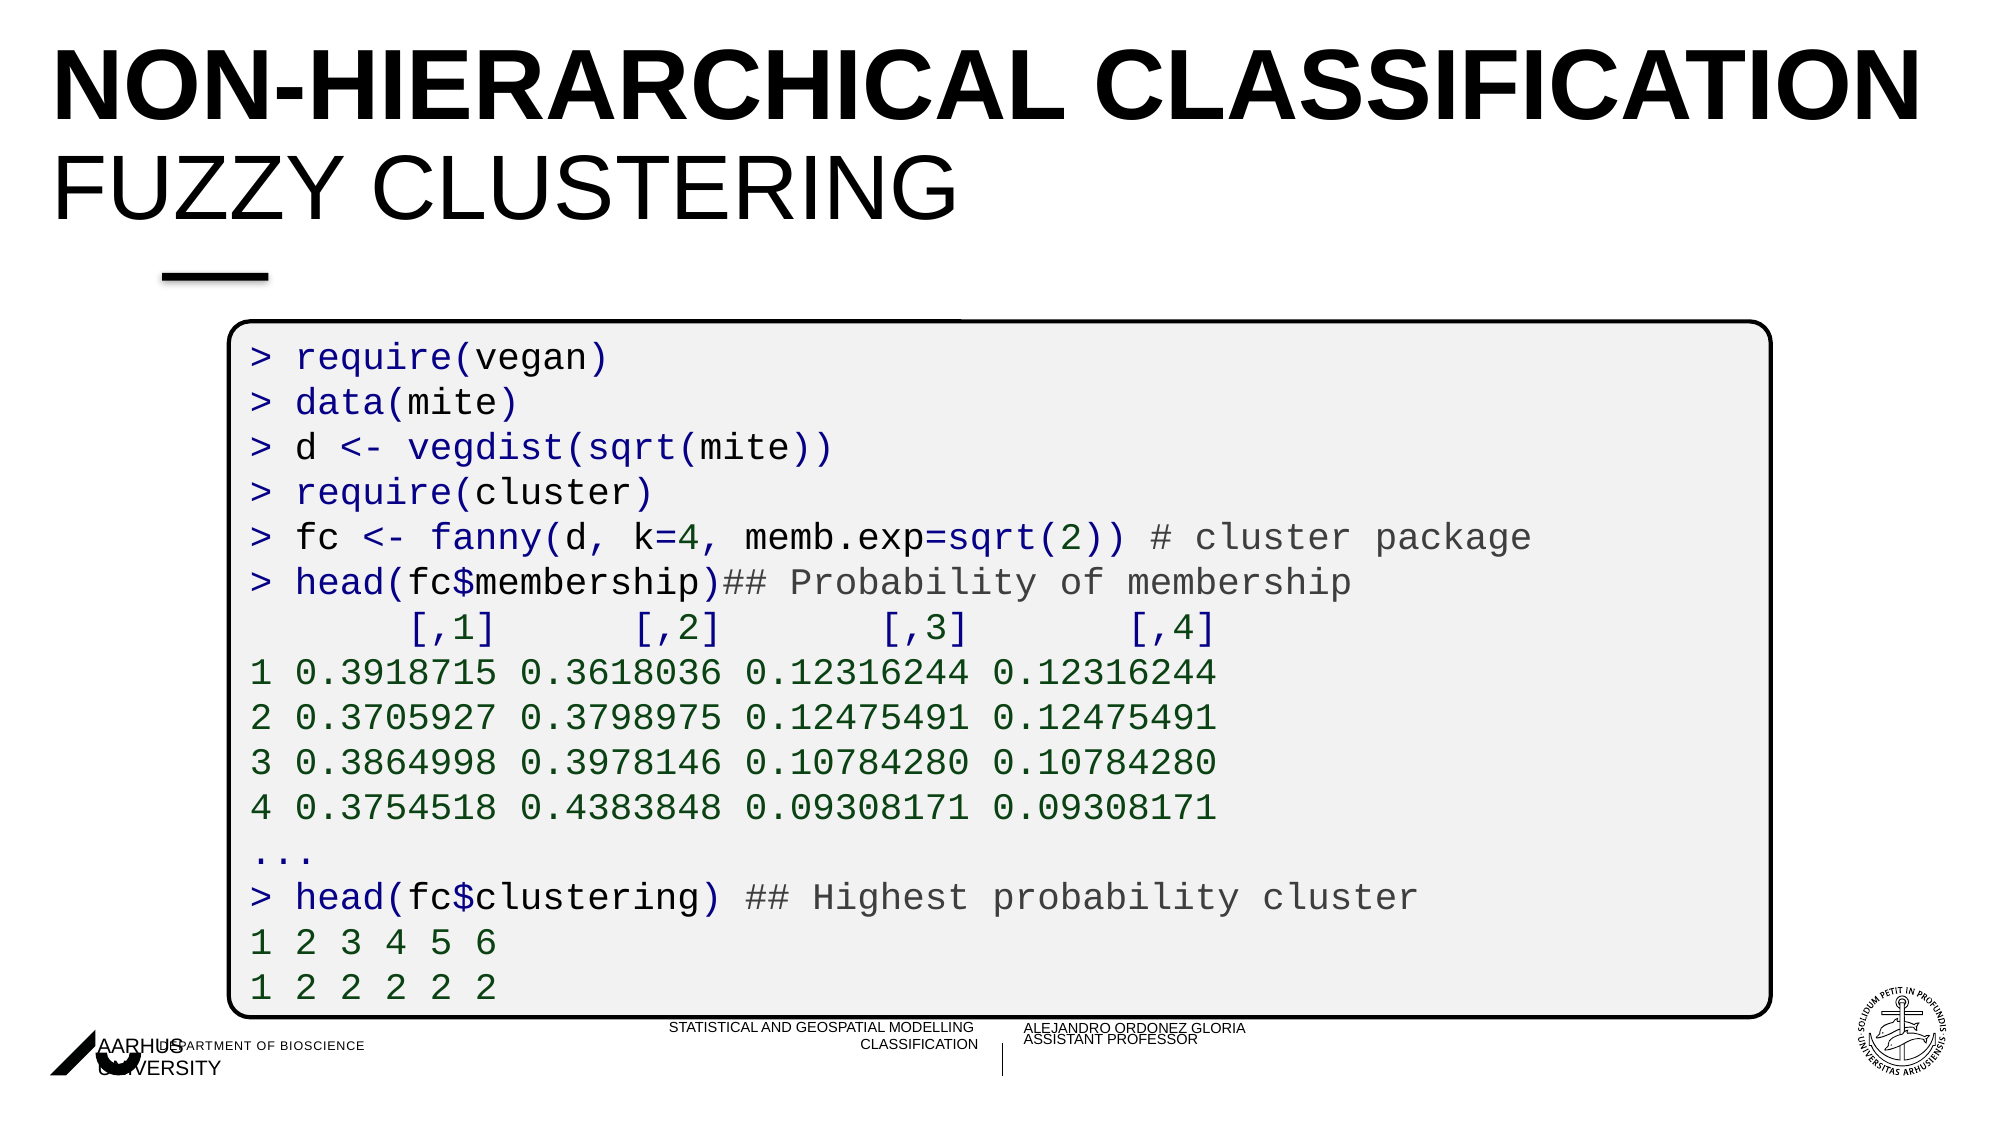

# Non-hierarchical classification Fuzzy Clustering
> require(vegan)
> data(mite)
> d <- vegdist(sqrt(mite))
> require(cluster)
> fc <- fanny(d, k=4, memb.exp=sqrt(2)) # cluster package
> head(fc$membership)## Probability of membership
       [,1]      [,2]       [,3]       [,4]
1 0.3918715 0.3618036 0.12316244 0.12316244
2 0.3705927 0.3798975 0.12475491 0.12475491
3 0.3864998 0.3978146 0.10784280 0.10784280
4 0.3754518 0.4383848 0.09308171 0.09308171
...
> head(fc$clustering) ## Highest probability cluster
1 2 3 4 5 6
1 2 2 2 2 2